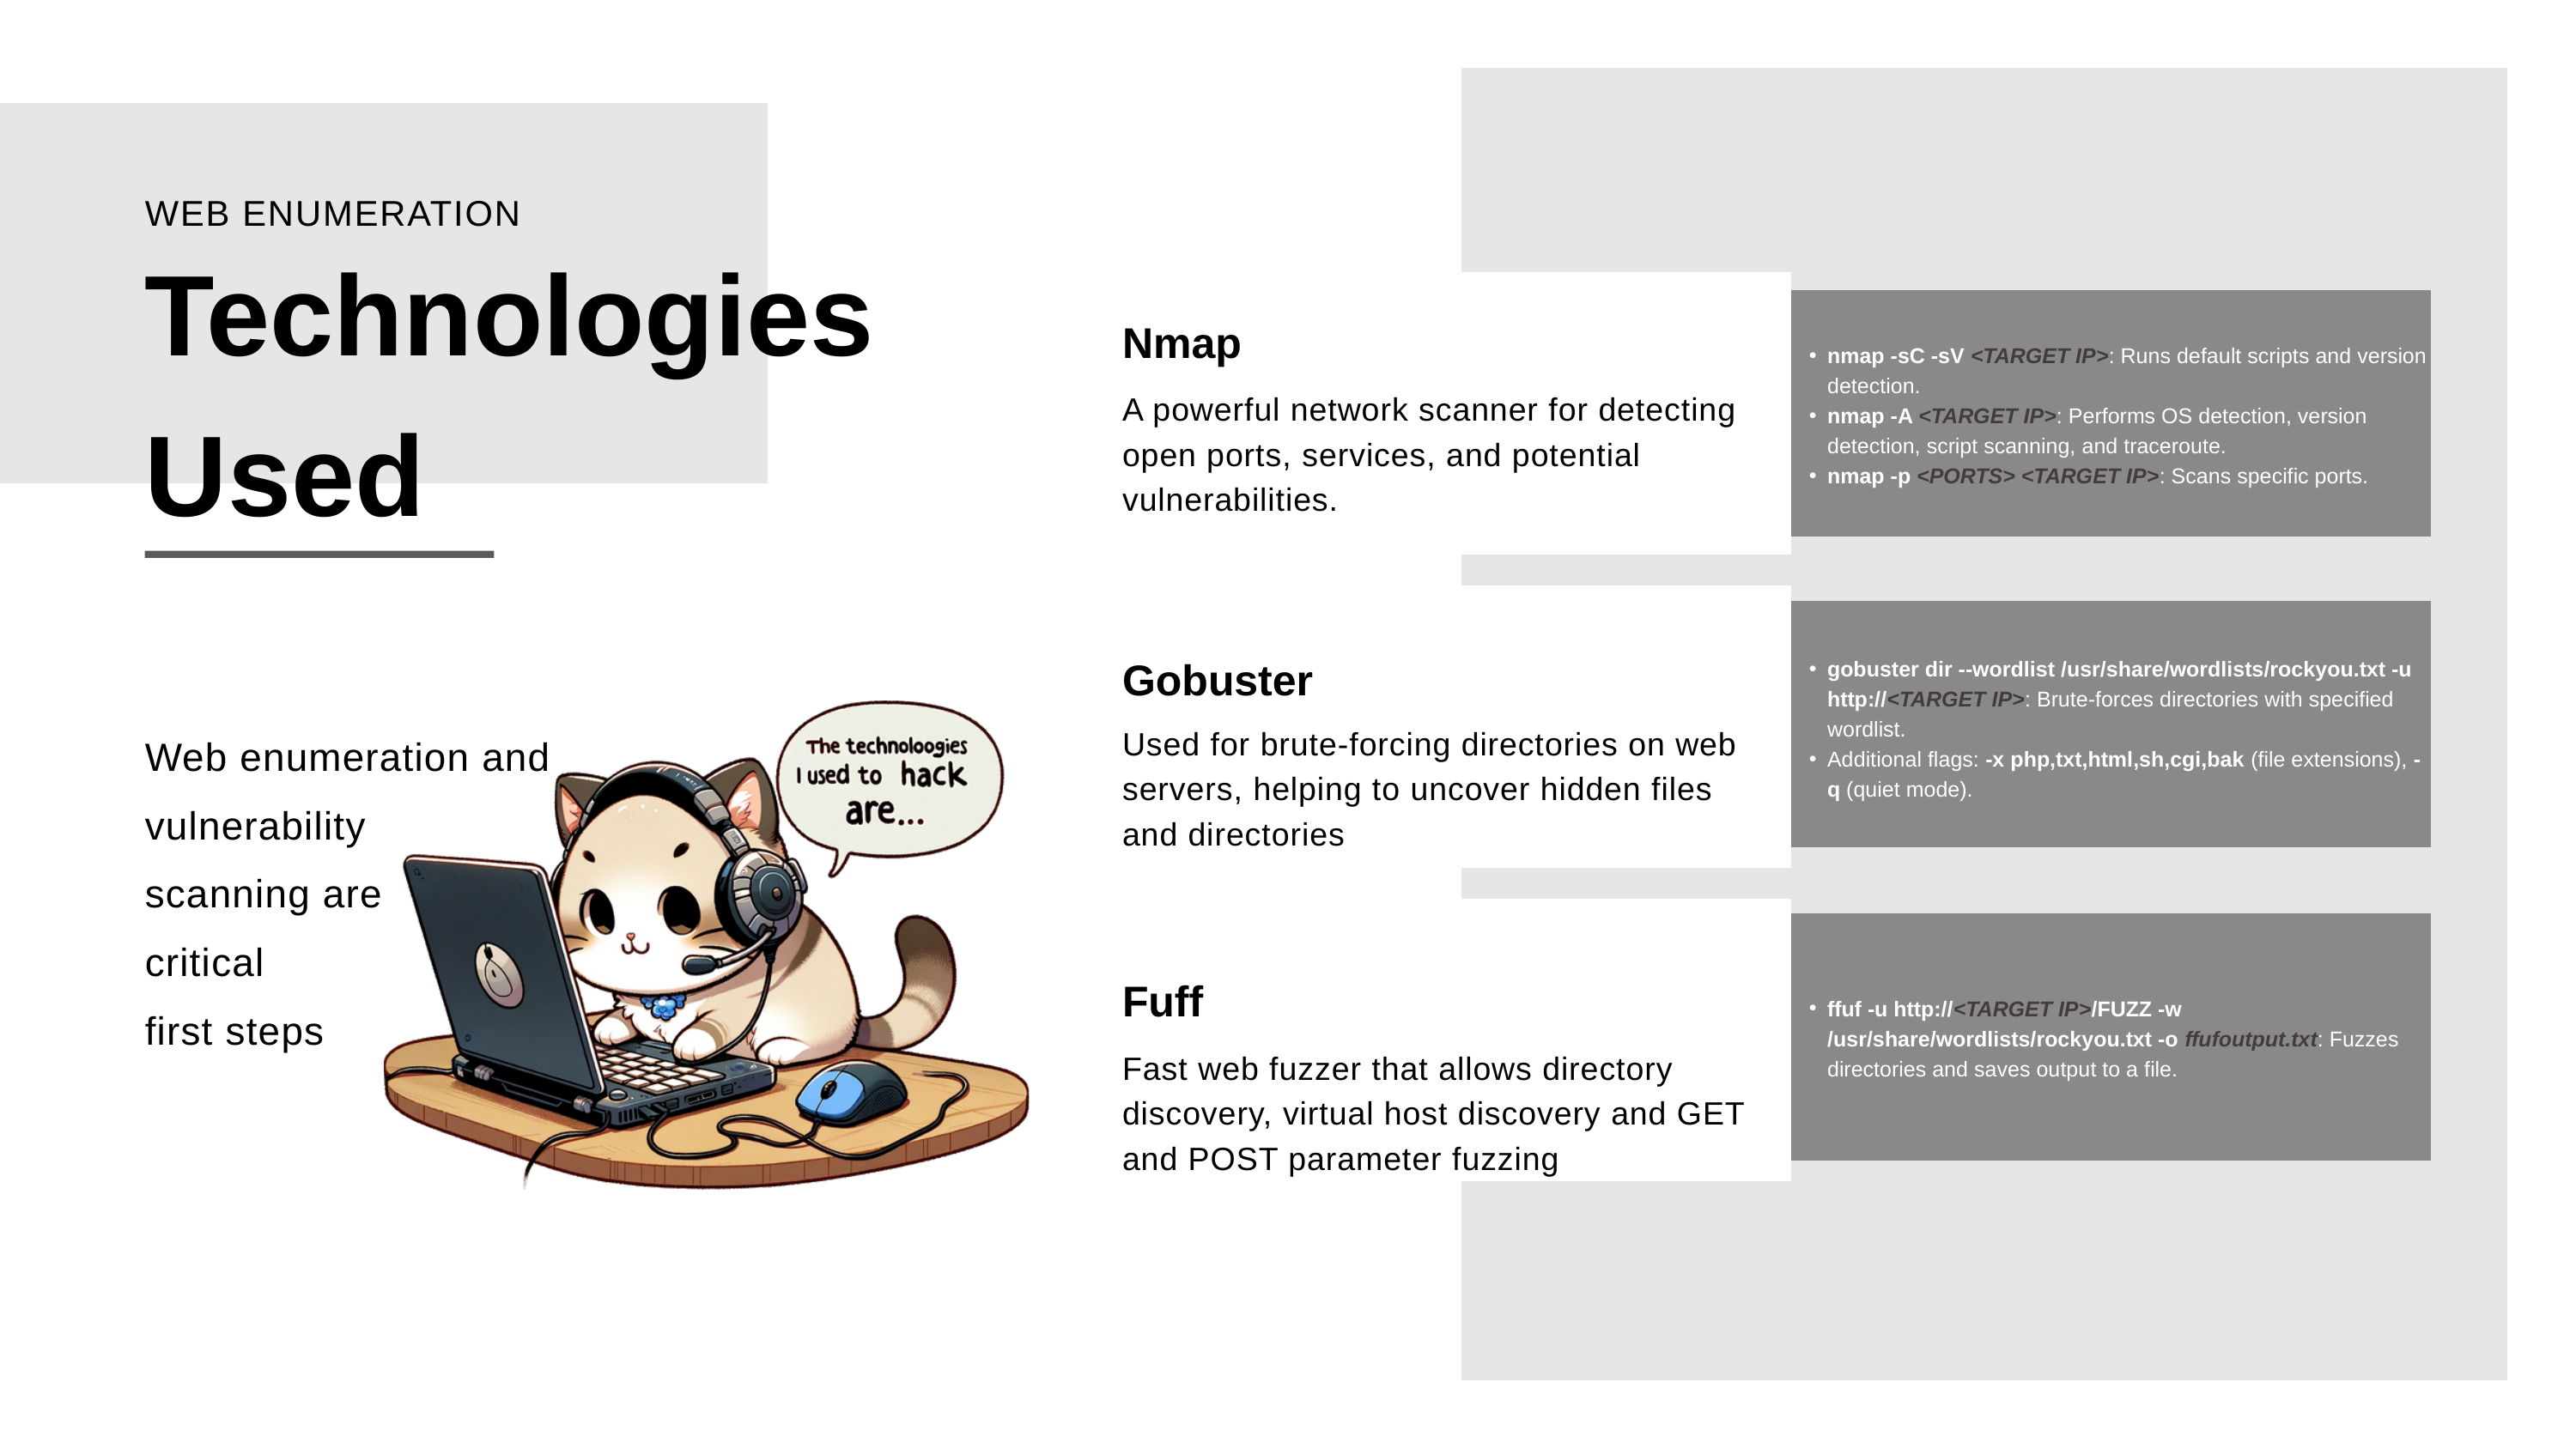

WEB ENUMERATION
Technologies Used

Nmap
nmap -sC -sV <TARGET IP>: Runs default scripts and version detection.
nmap -A <TARGET IP>: Performs OS detection, version detection, script scanning, and traceroute.
nmap -p <PORTS> <TARGET IP>: Scans specific ports.

A powerful network scanner for detecting open ports, services, and potential vulnerabilities.

Gobuster
gobuster dir --wordlist /usr/share/wordlists/rockyou.txt -u http://<TARGET IP>: Brute-forces directories with specified wordlist.
Additional flags: -x php,txt,html,sh,cgi,bak (file extensions), -q (quiet mode).

Web enumeration and
vulnerability
scanning are
critical
first steps
Used for brute-forcing directories on web servers, helping to uncover hidden files and directories

Fuff
ffuf -u http://<TARGET IP>/FUZZ -w /usr/share/wordlists/rockyou.txt -o ffufoutput.txt: Fuzzes directories and saves output to a file.
Fast web fuzzer that allows directory discovery, virtual host discovery and GET and POST parameter fuzzing